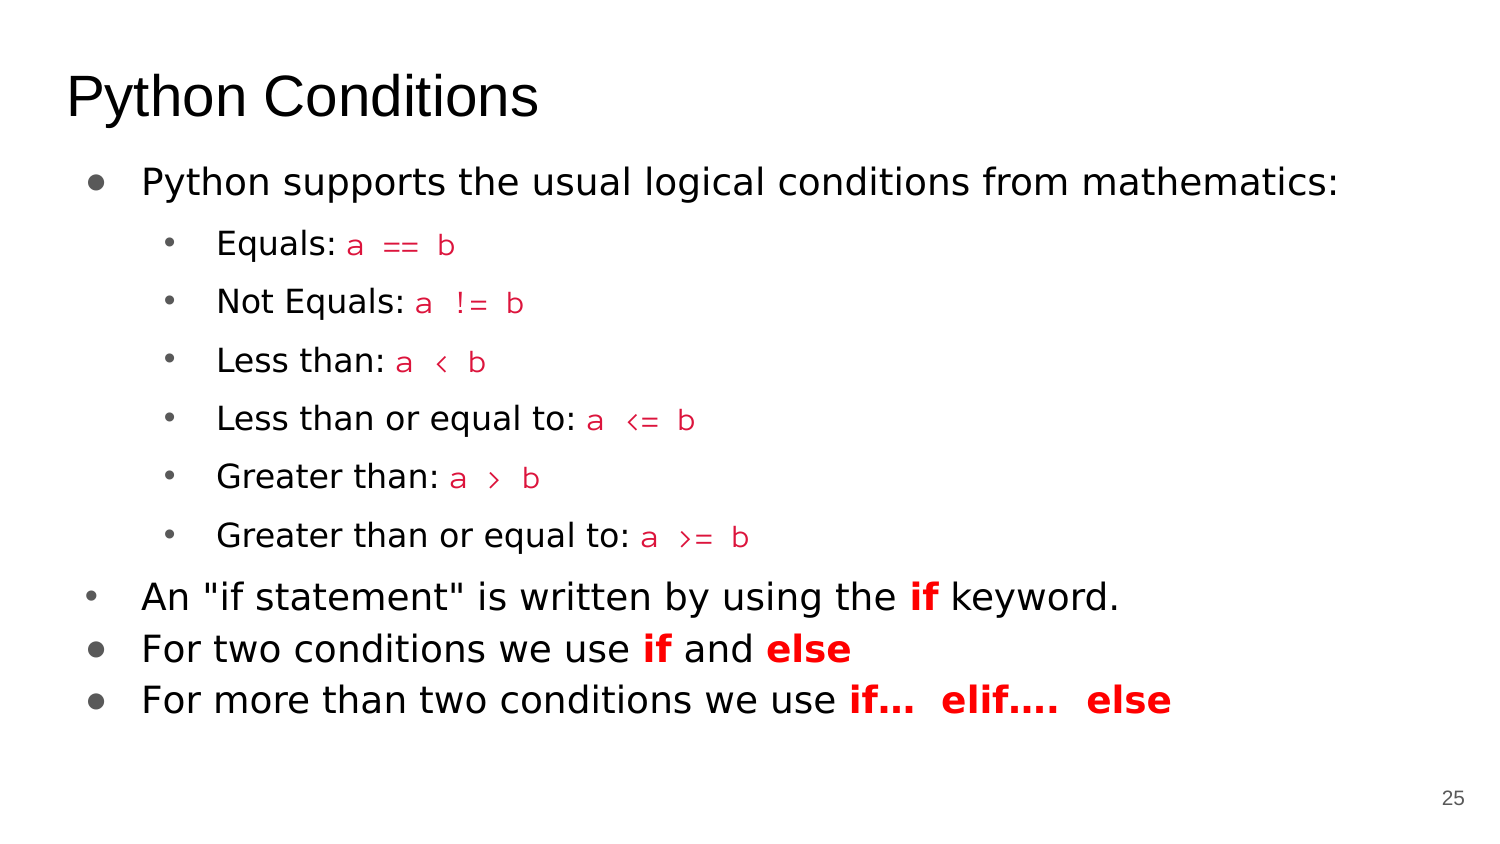

# Python Conditions
Python supports the usual logical conditions from mathematics:
Equals: a == b
Not Equals: a != b
Less than: a < b
Less than or equal to: a <= b
Greater than: a > b
Greater than or equal to: a >= b
An "if statement" is written by using the if keyword.
For two conditions we use if and else
For more than two conditions we use if…  elif….  else
25